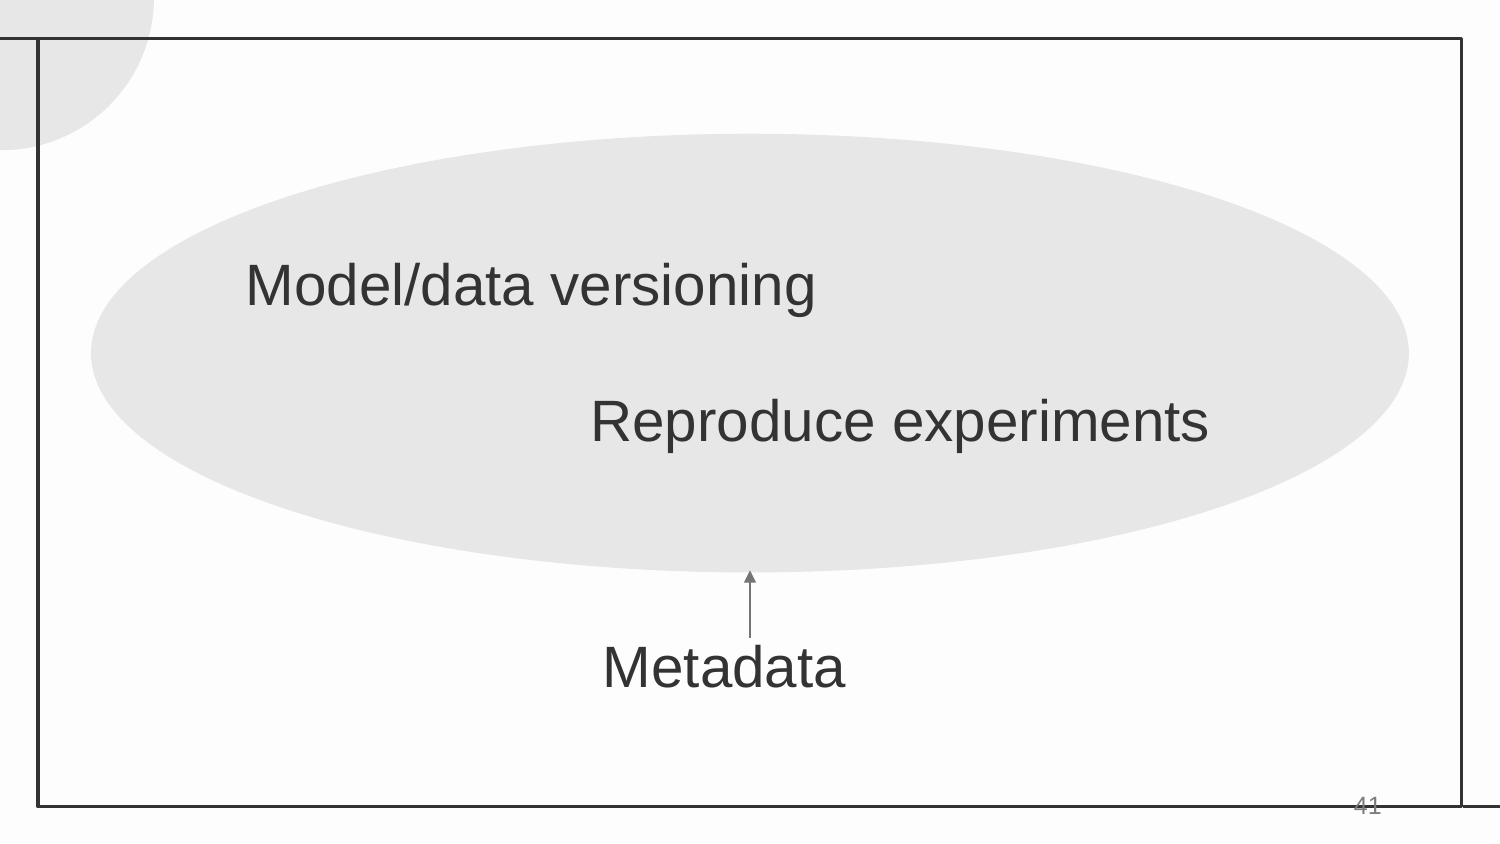

# Model/data versioning
Reproduce experiments
   Metadata
41